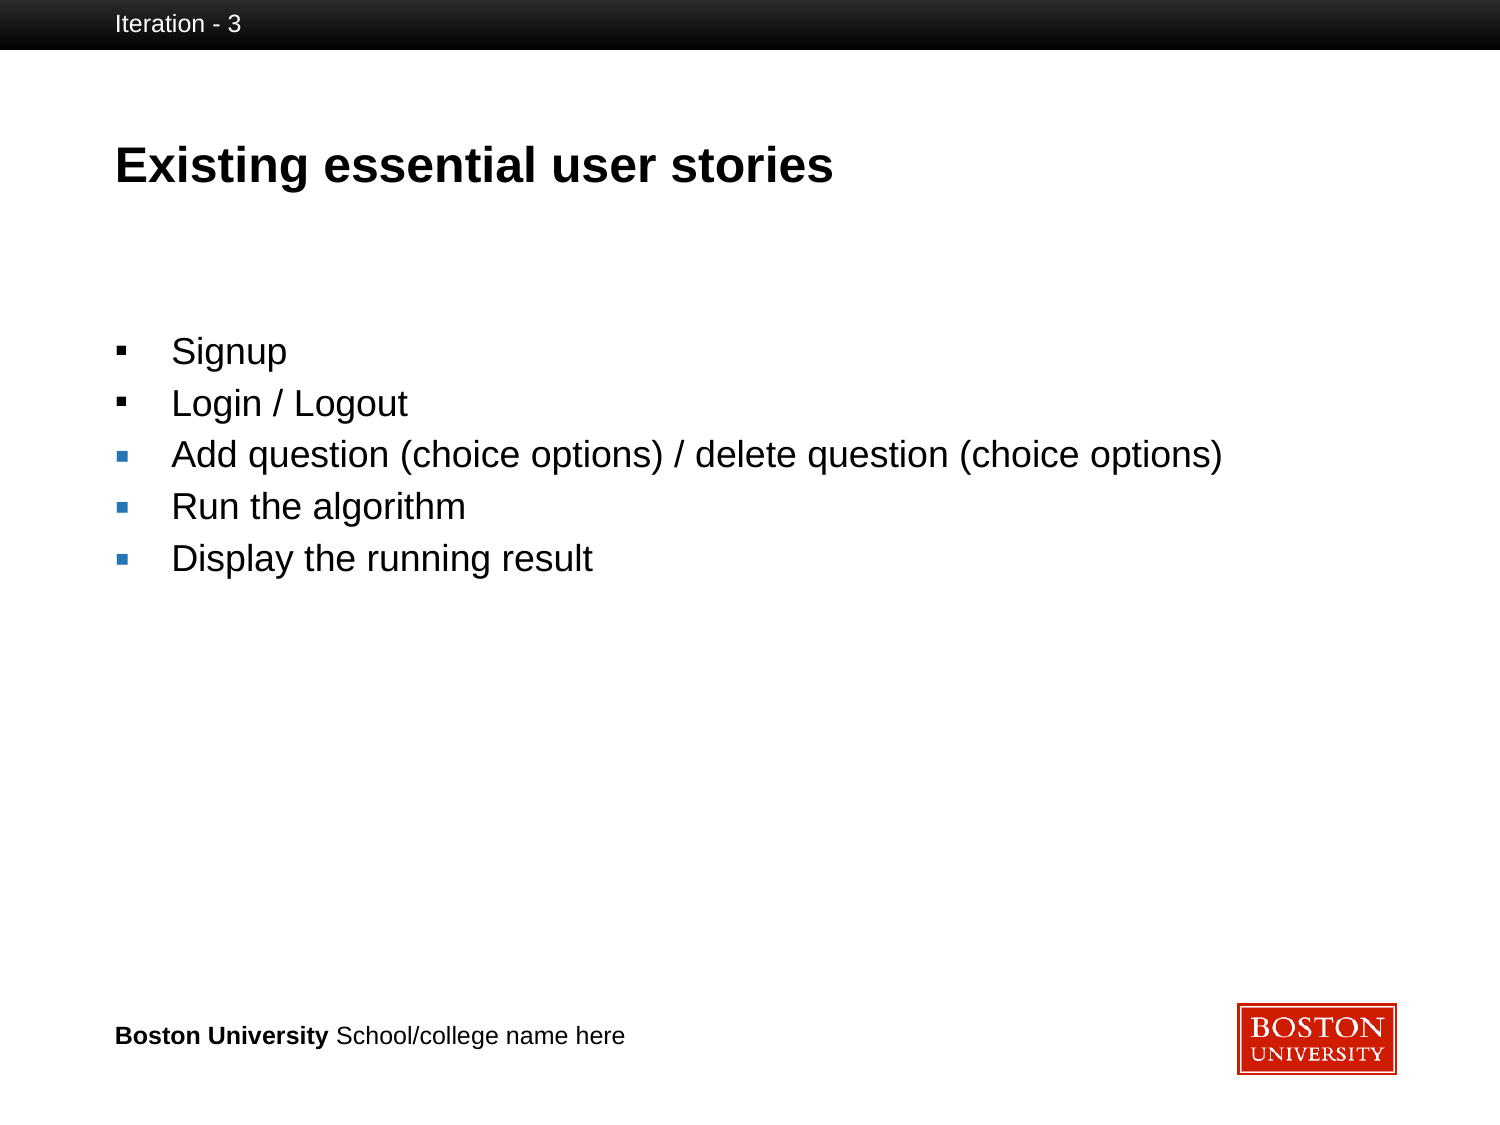

Iteration - 3
# Existing essential user stories

Signup
Login / Logout
Add question (choice options) / delete question (choice options)
Run the algorithm
Display the running result